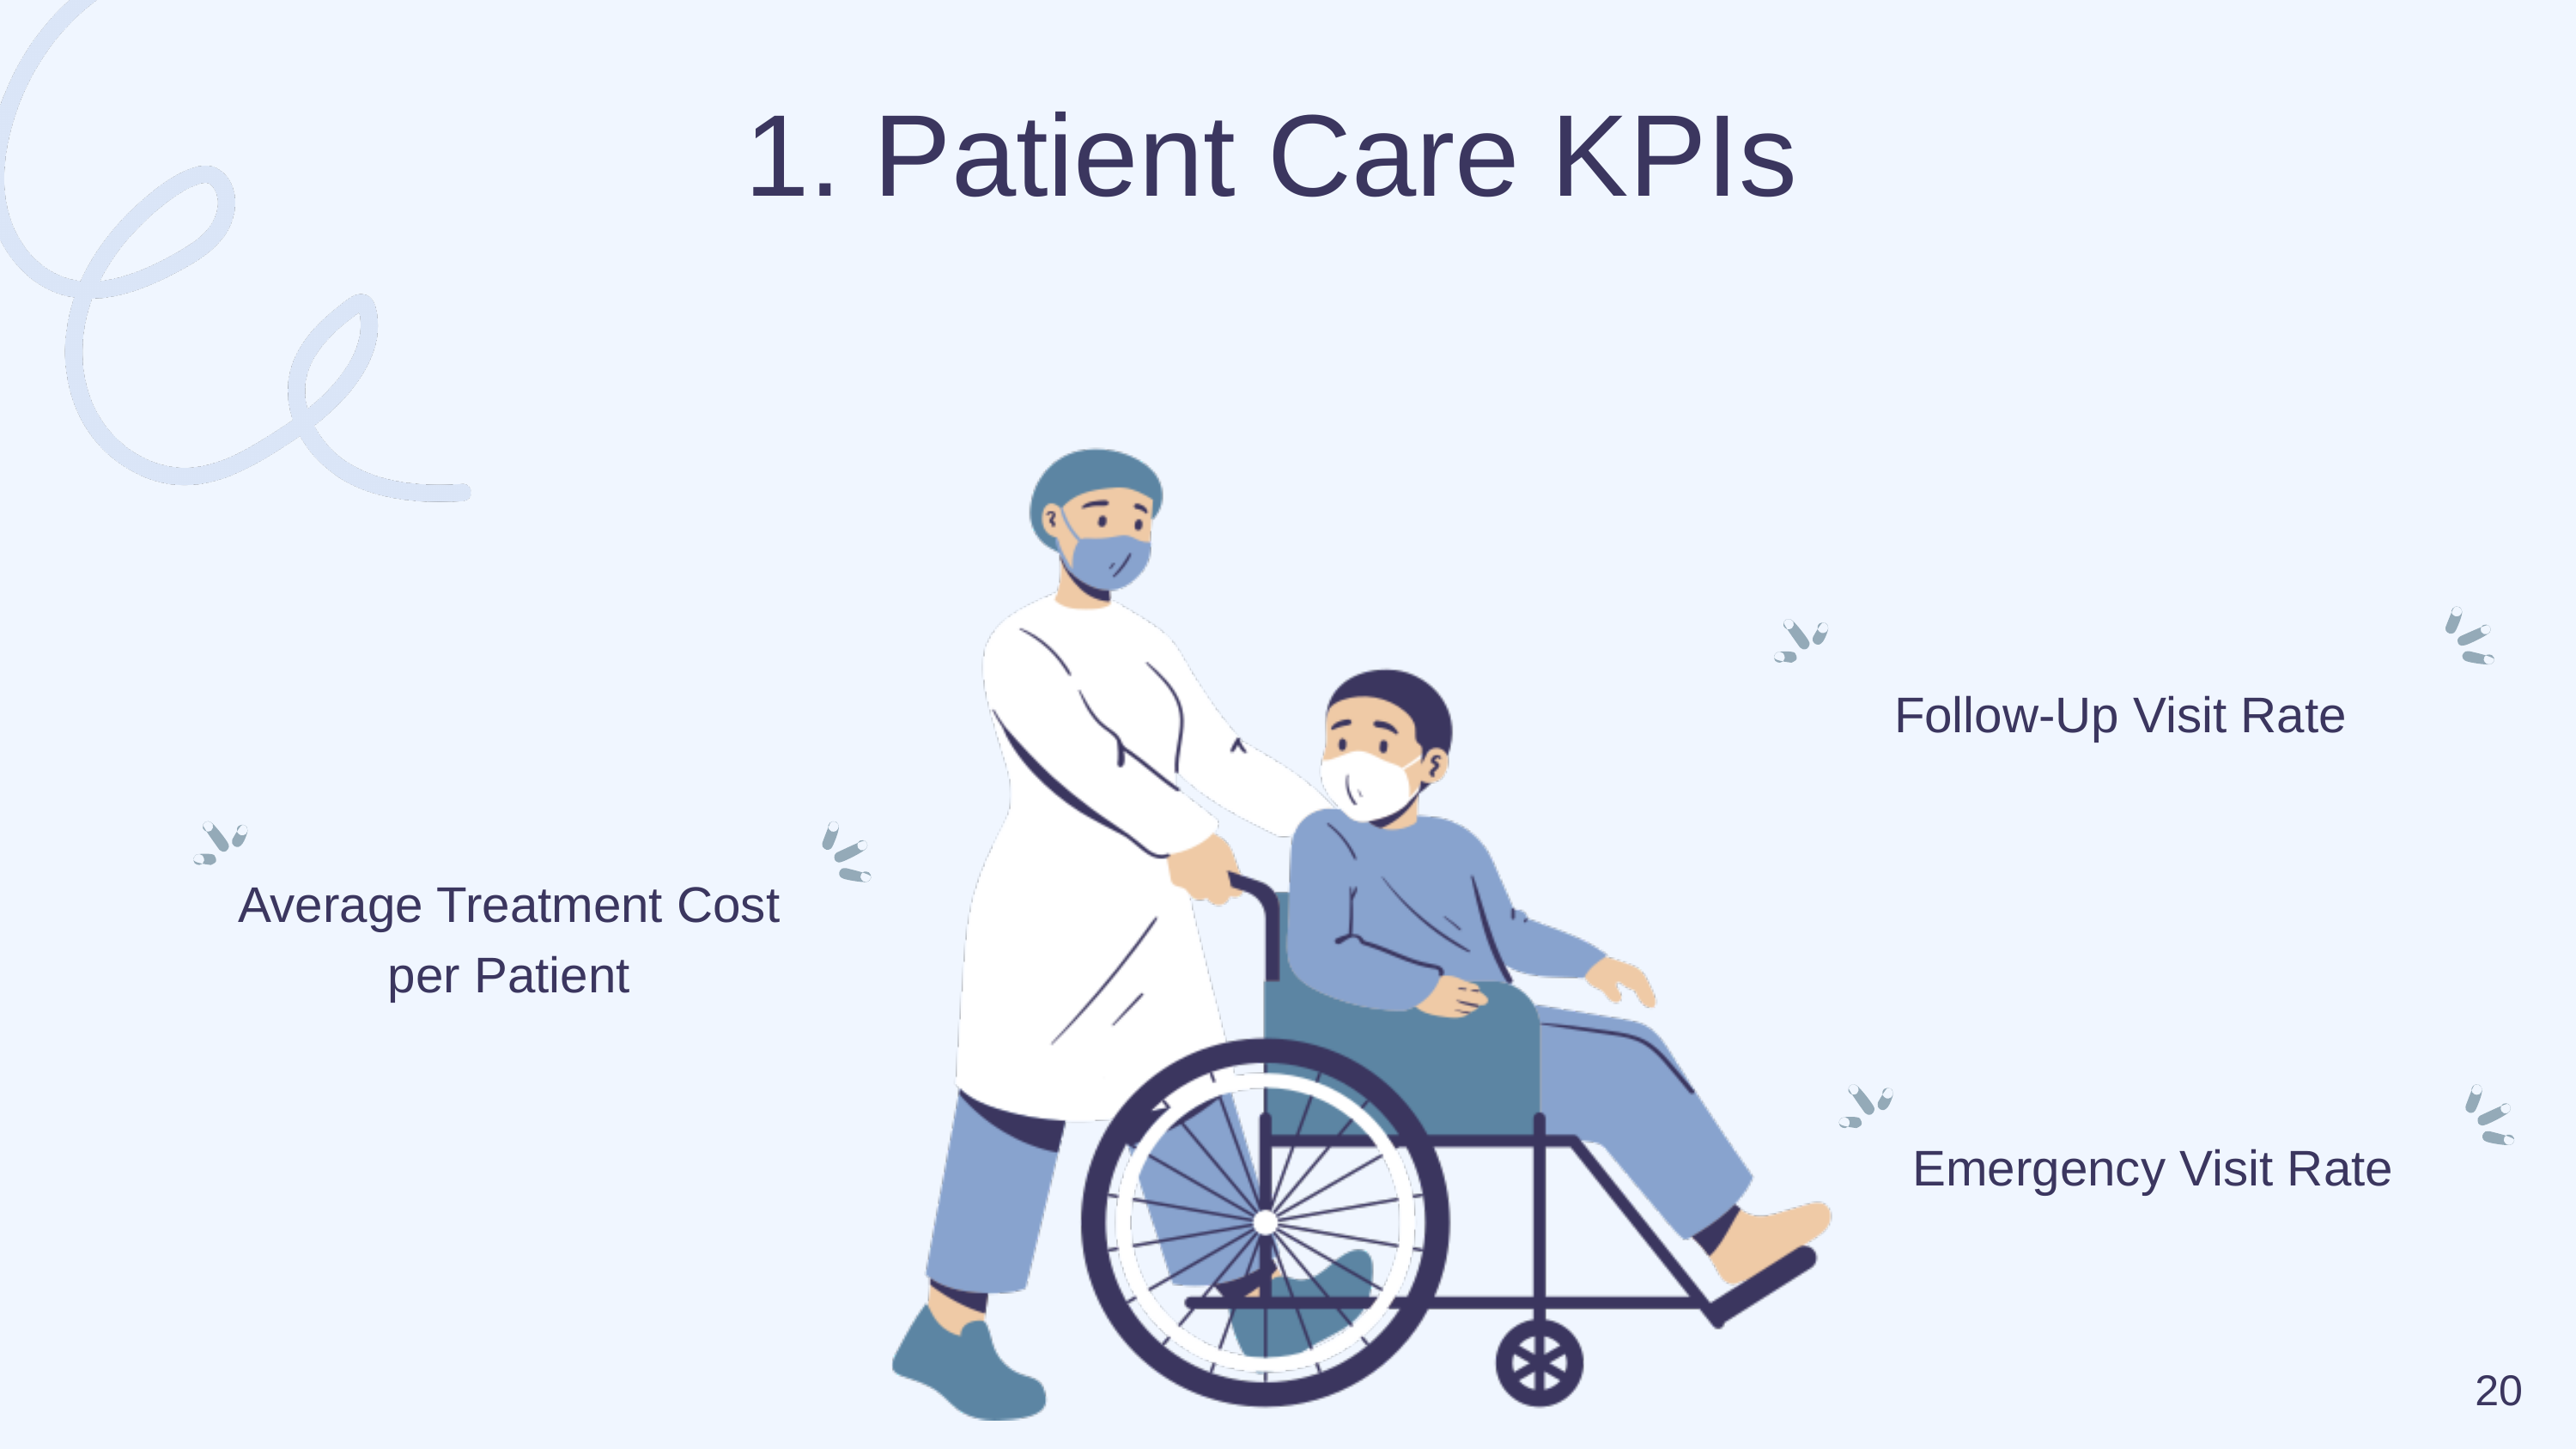

1. Patient Care KPIs

Follow-Up Visit Rate

Average Treatment Cost per Patient

Emergency Visit Rate
20